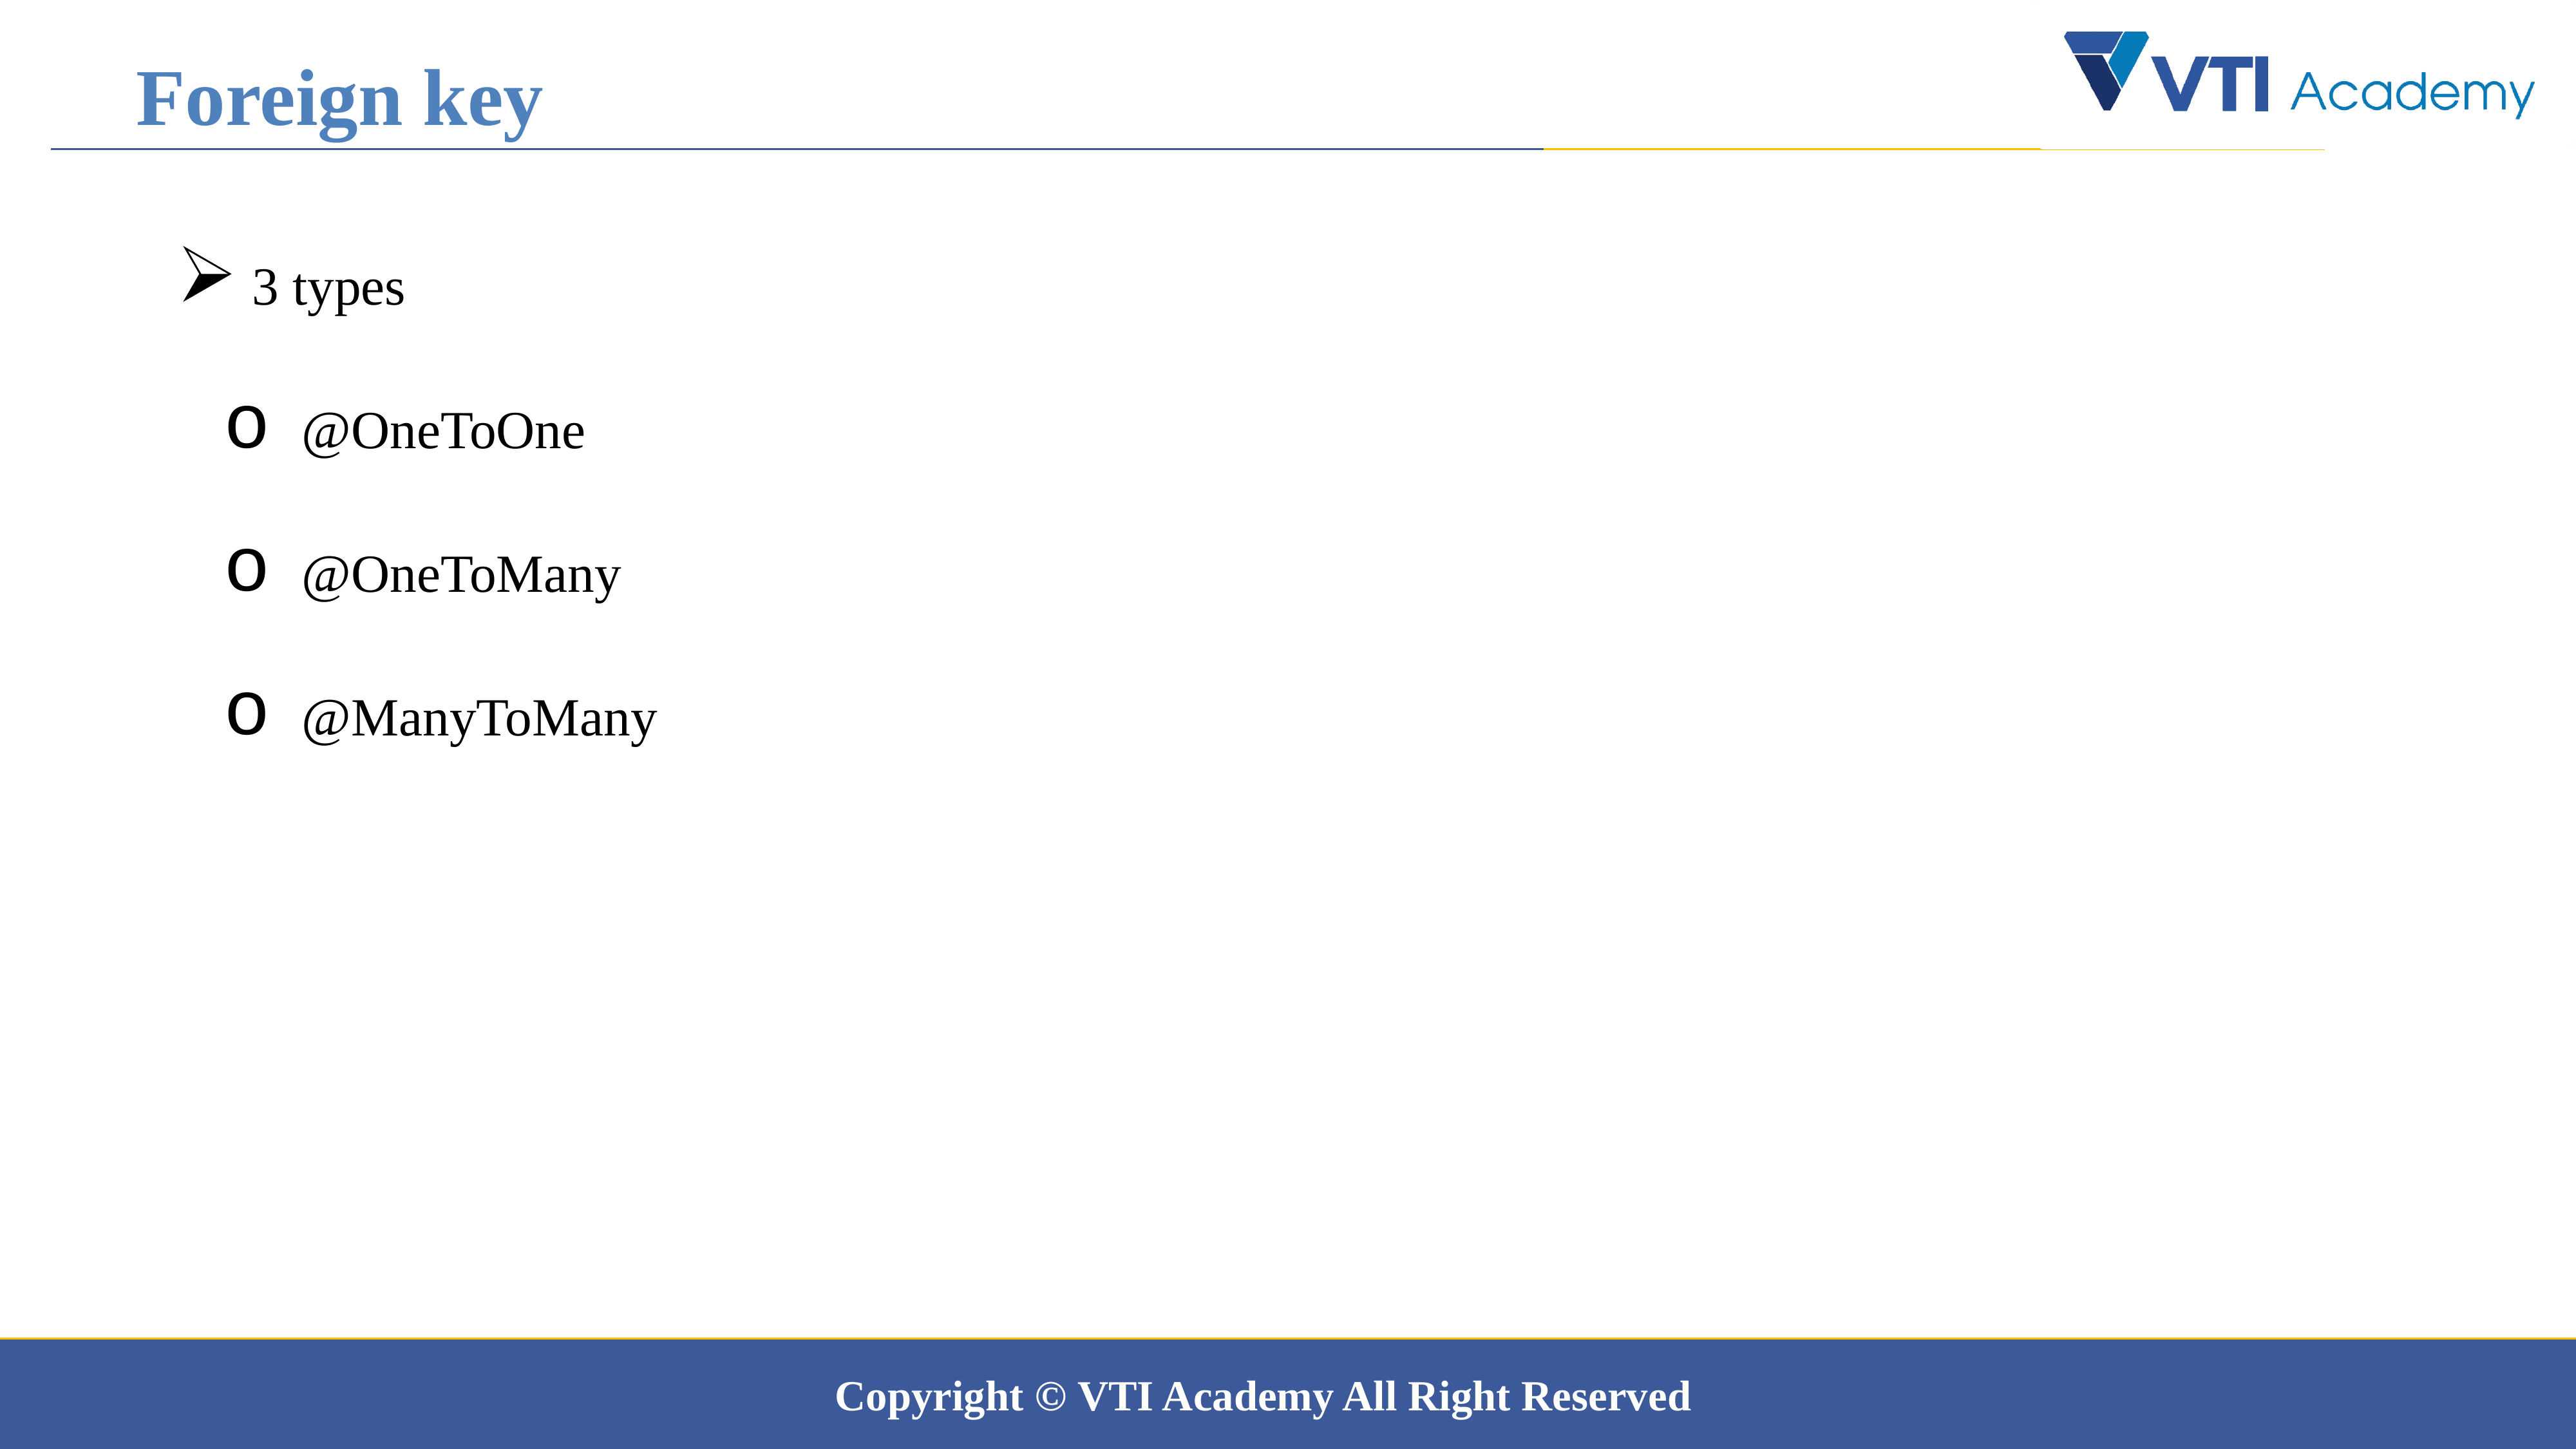

Foreign key
 3 types
 @OneToOne
 @OneToMany
 @ManyToMany